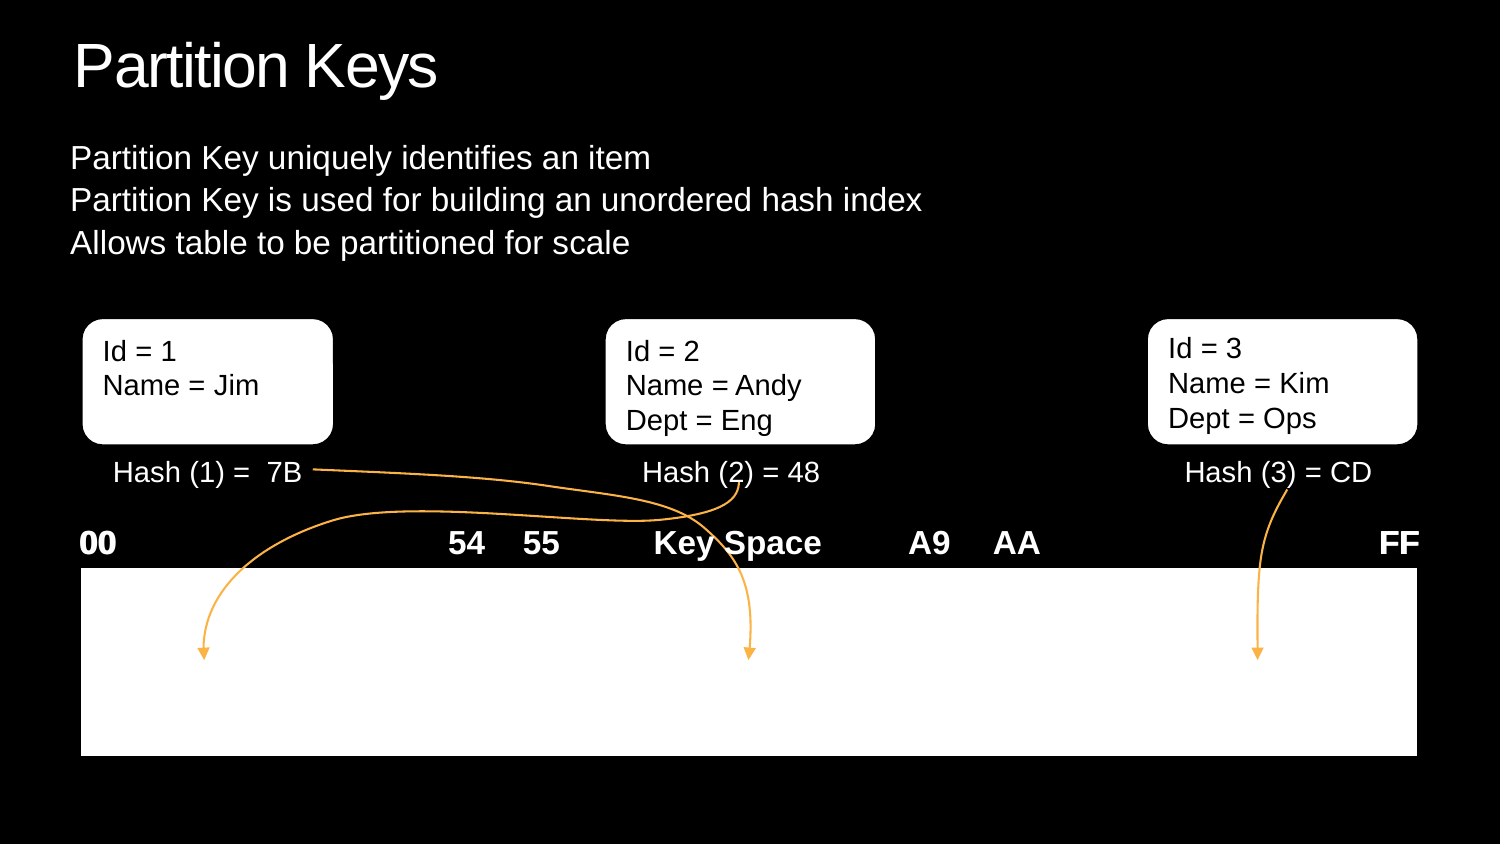

# Partition Keys
Partition Key uniquely identifies an item
Partition Key is used for building an unordered hash index
Allows table to be partitioned for scale
Id = 1
Name = Jim
Id = 2
Name = Andy
Dept = Eng
Id = 3
Name = Kim
Dept = Ops
Hash (1) =  7B
Hash (2) = 48
Hash (3) = CD

Key Space
00
FF

00
54

55
A9

AA

FF